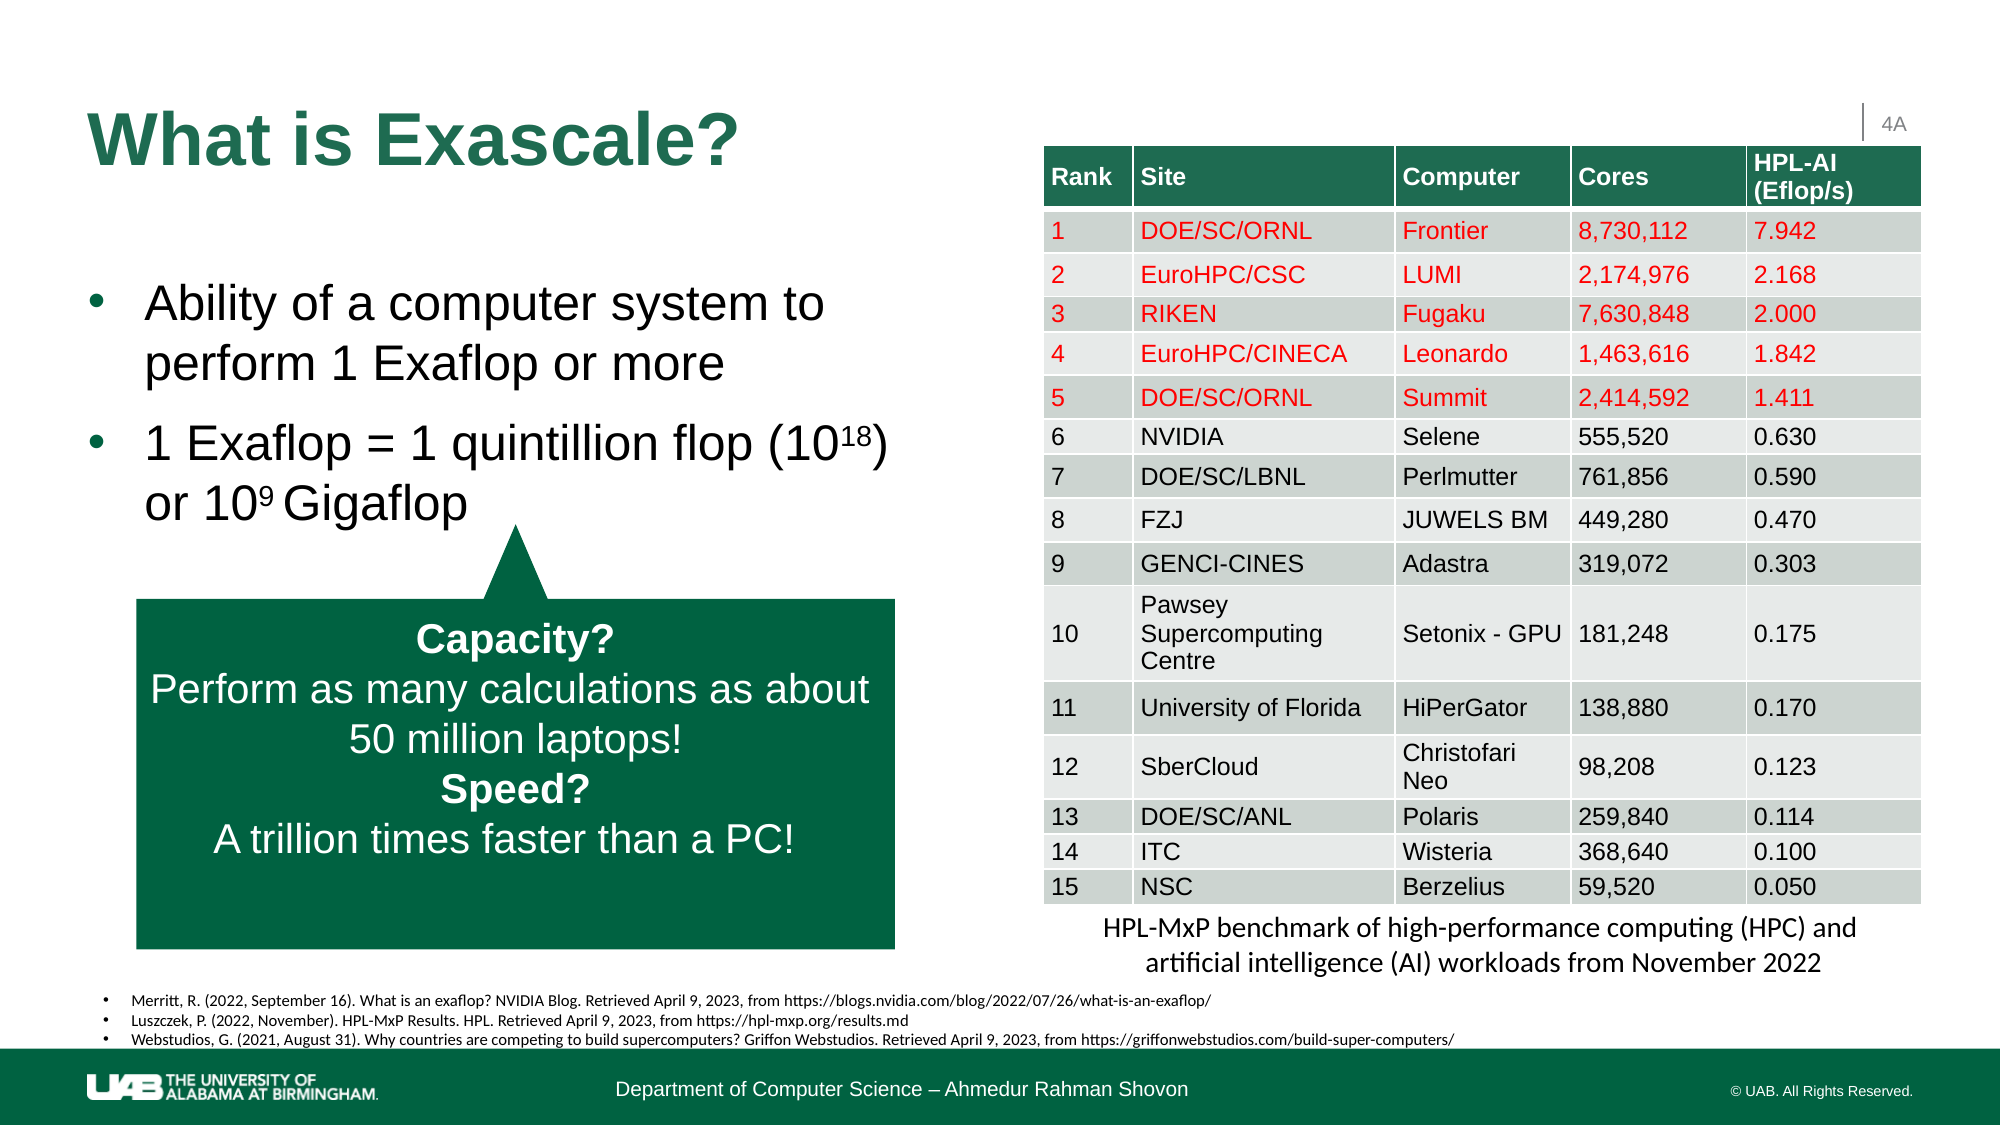

# What is Exascale?
4
| Rank | Site | Computer | Cores | HPL-AI (Eflop/s) |
| --- | --- | --- | --- | --- |
| 1 | DOE/SC/ORNL | Frontier | 8,730,112 | 7.942 |
| 2 | EuroHPC/CSC | LUMI | 2,174,976 | 2.168 |
| 3 | RIKEN | Fugaku | 7,630,848 | 2.000 |
| 4 | EuroHPC/CINECA | Leonardo | 1,463,616 | 1.842 |
| 5 | DOE/SC/ORNL | Summit | 2,414,592 | 1.411 |
| 6 | NVIDIA | Selene | 555,520 | 0.630 |
| 7 | DOE/SC/LBNL | Perlmutter | 761,856 | 0.590 |
| 8 | FZJ | JUWELS BM | 449,280 | 0.470 |
| 9 | GENCI-CINES | Adastra | 319,072 | 0.303 |
| 10 | Pawsey Supercomputing Centre | Setonix - GPU | 181,248 | 0.175 |
| 11 | University of Florida | HiPerGator | 138,880 | 0.170 |
| 12 | SberCloud | Christofari Neo | 98,208 | 0.123 |
| 13 | DOE/SC/ANL | Polaris | 259,840 | 0.114 |
| 14 | ITC | Wisteria | 368,640 | 0.100 |
| 15 | NSC | Berzelius | 59,520 | 0.050 |
Ability of a computer system to perform 1 Exaflop or more
1 Exaflop = 1 quintillion flop (1018) or 109 Gigaflop
Capacity?
Perform as many calculations as about
50 million laptops!
Speed?
A trillion times faster than a PC!
HPL-MxP benchmark of high-performance computing (HPC) and
artificial intelligence (AI) workloads from November 2022
Merritt, R. (2022, September 16). What is an exaflop? NVIDIA Blog. Retrieved April 9, 2023, from https://blogs.nvidia.com/blog/2022/07/26/what-is-an-exaflop/
Luszczek, P. (2022, November). HPL-MxP Results. HPL. Retrieved April 9, 2023, from https://hpl-mxp.org/results.md
Webstudios, G. (2021, August 31). Why countries are competing to build supercomputers? Griffon Webstudios. Retrieved April 9, 2023, from https://griffonwebstudios.com/build-super-computers/
Department of Computer Science – Ahmedur Rahman Shovon